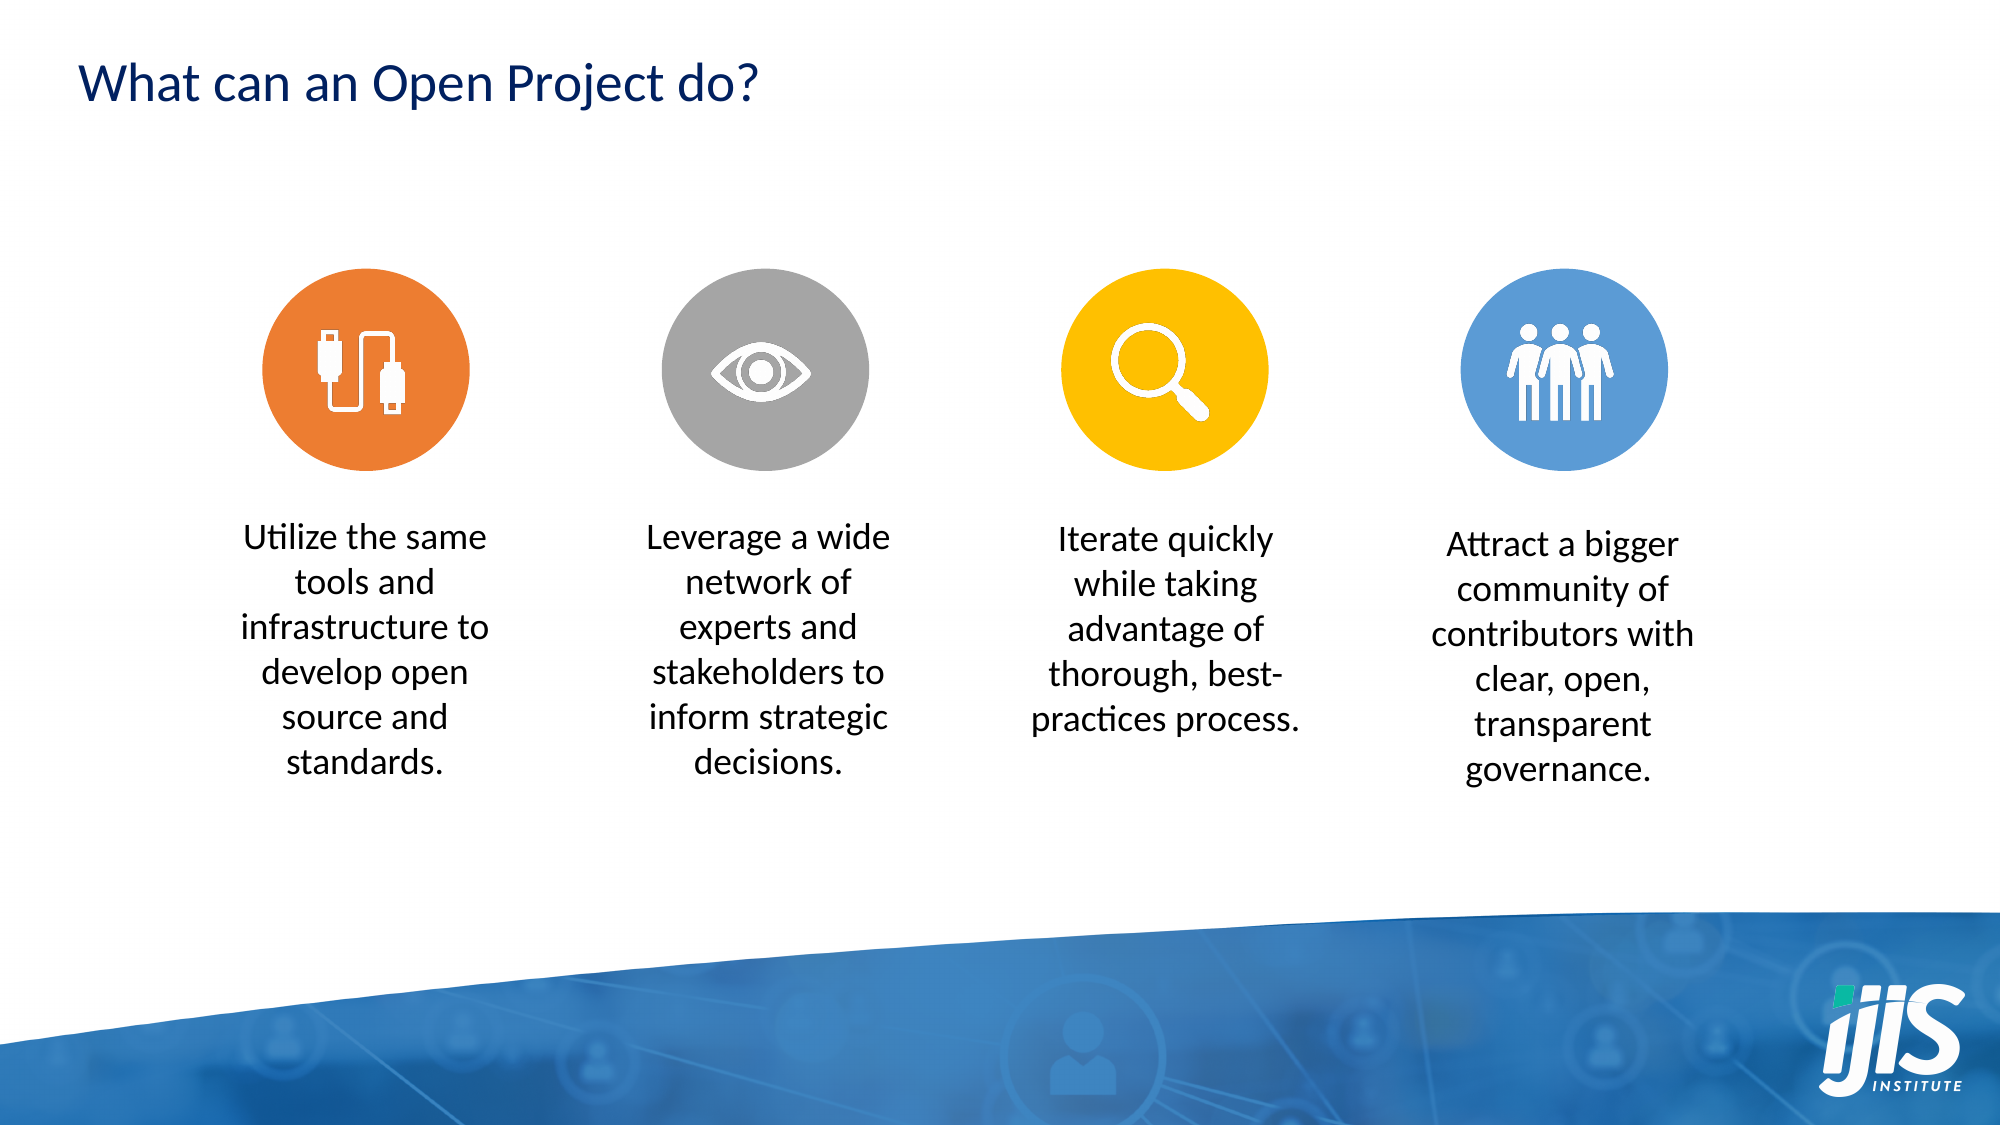

# What can an Open Project do?

Utilize the same tools and infrastructure to develop open source and standards.

Leverage a wide network of experts and stakeholders to inform strategic decisions.

Iterate quickly while taking advantage of thorough, best-practices process.
Attract a bigger community of contributors with clear, open, transparent governance.